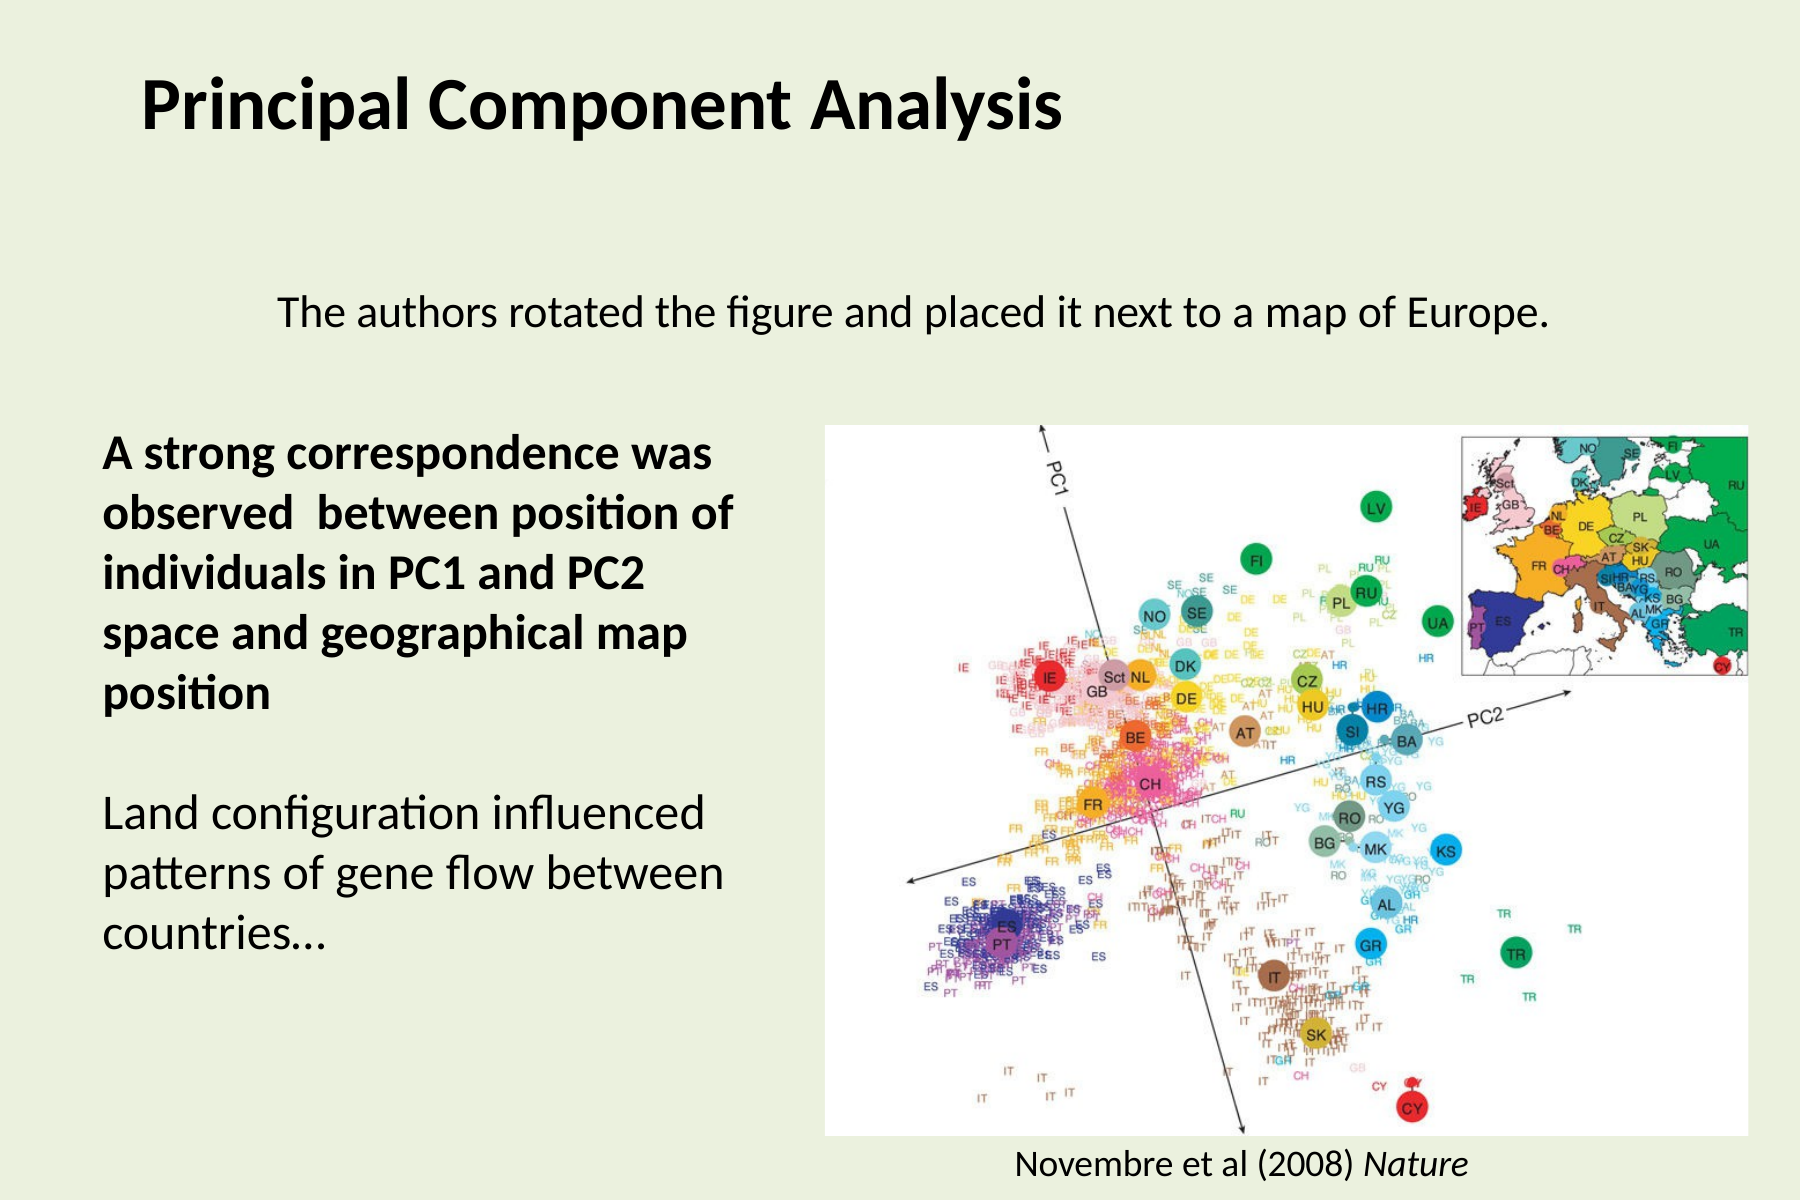

Principal Component Analysis
The authors rotated the figure and placed it next to a map of Europe.
A strong correspondence was observed  between position of individuals in PC1 and PC2 space and geographical map position

Land configuration influenced patterns of gene flow between countries…

Novembre et al (2008) Nature